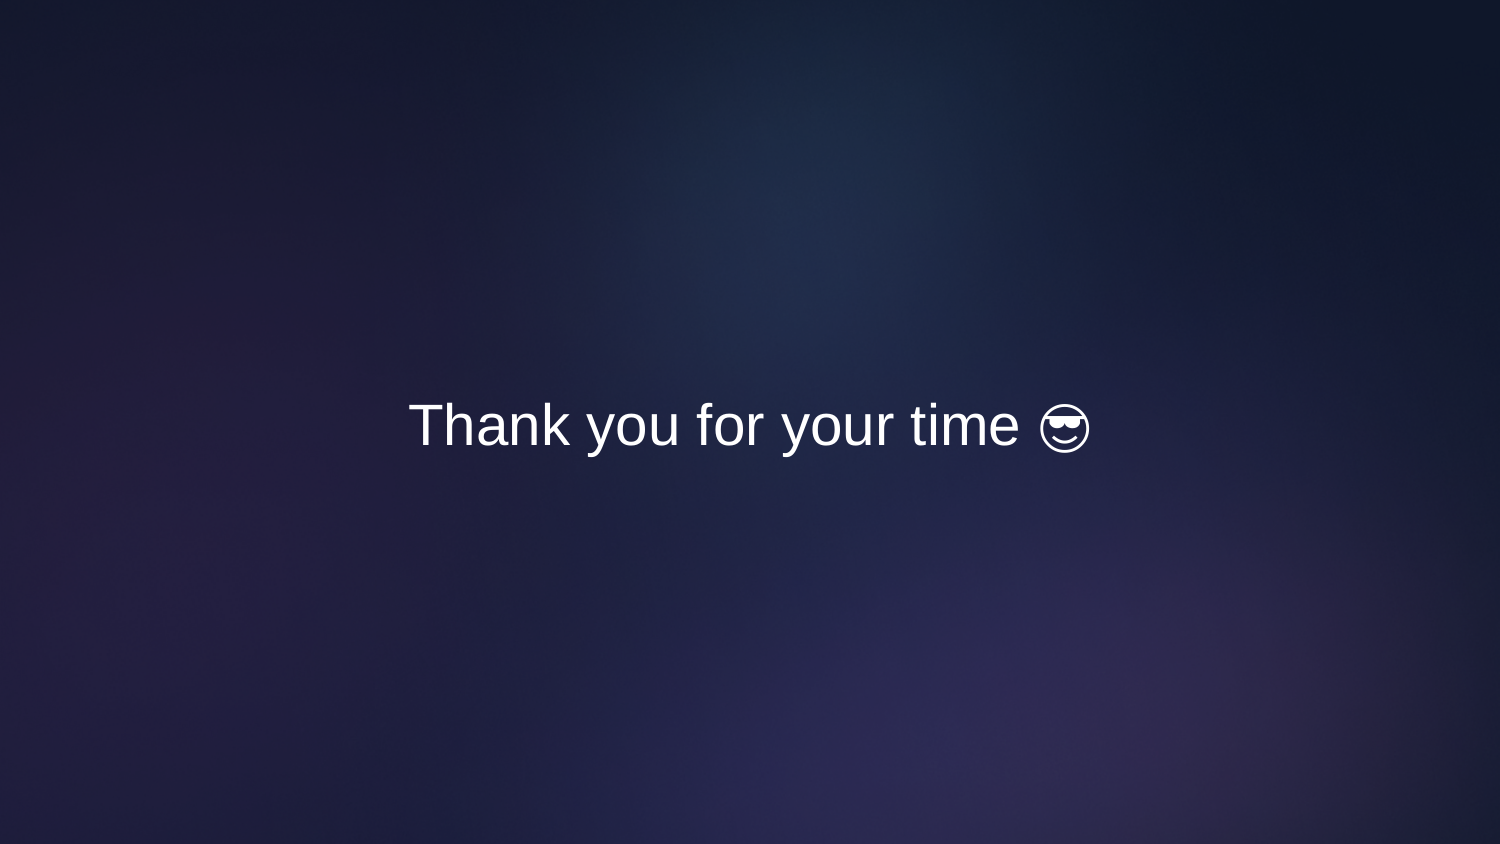

# Thank you for your time 😎